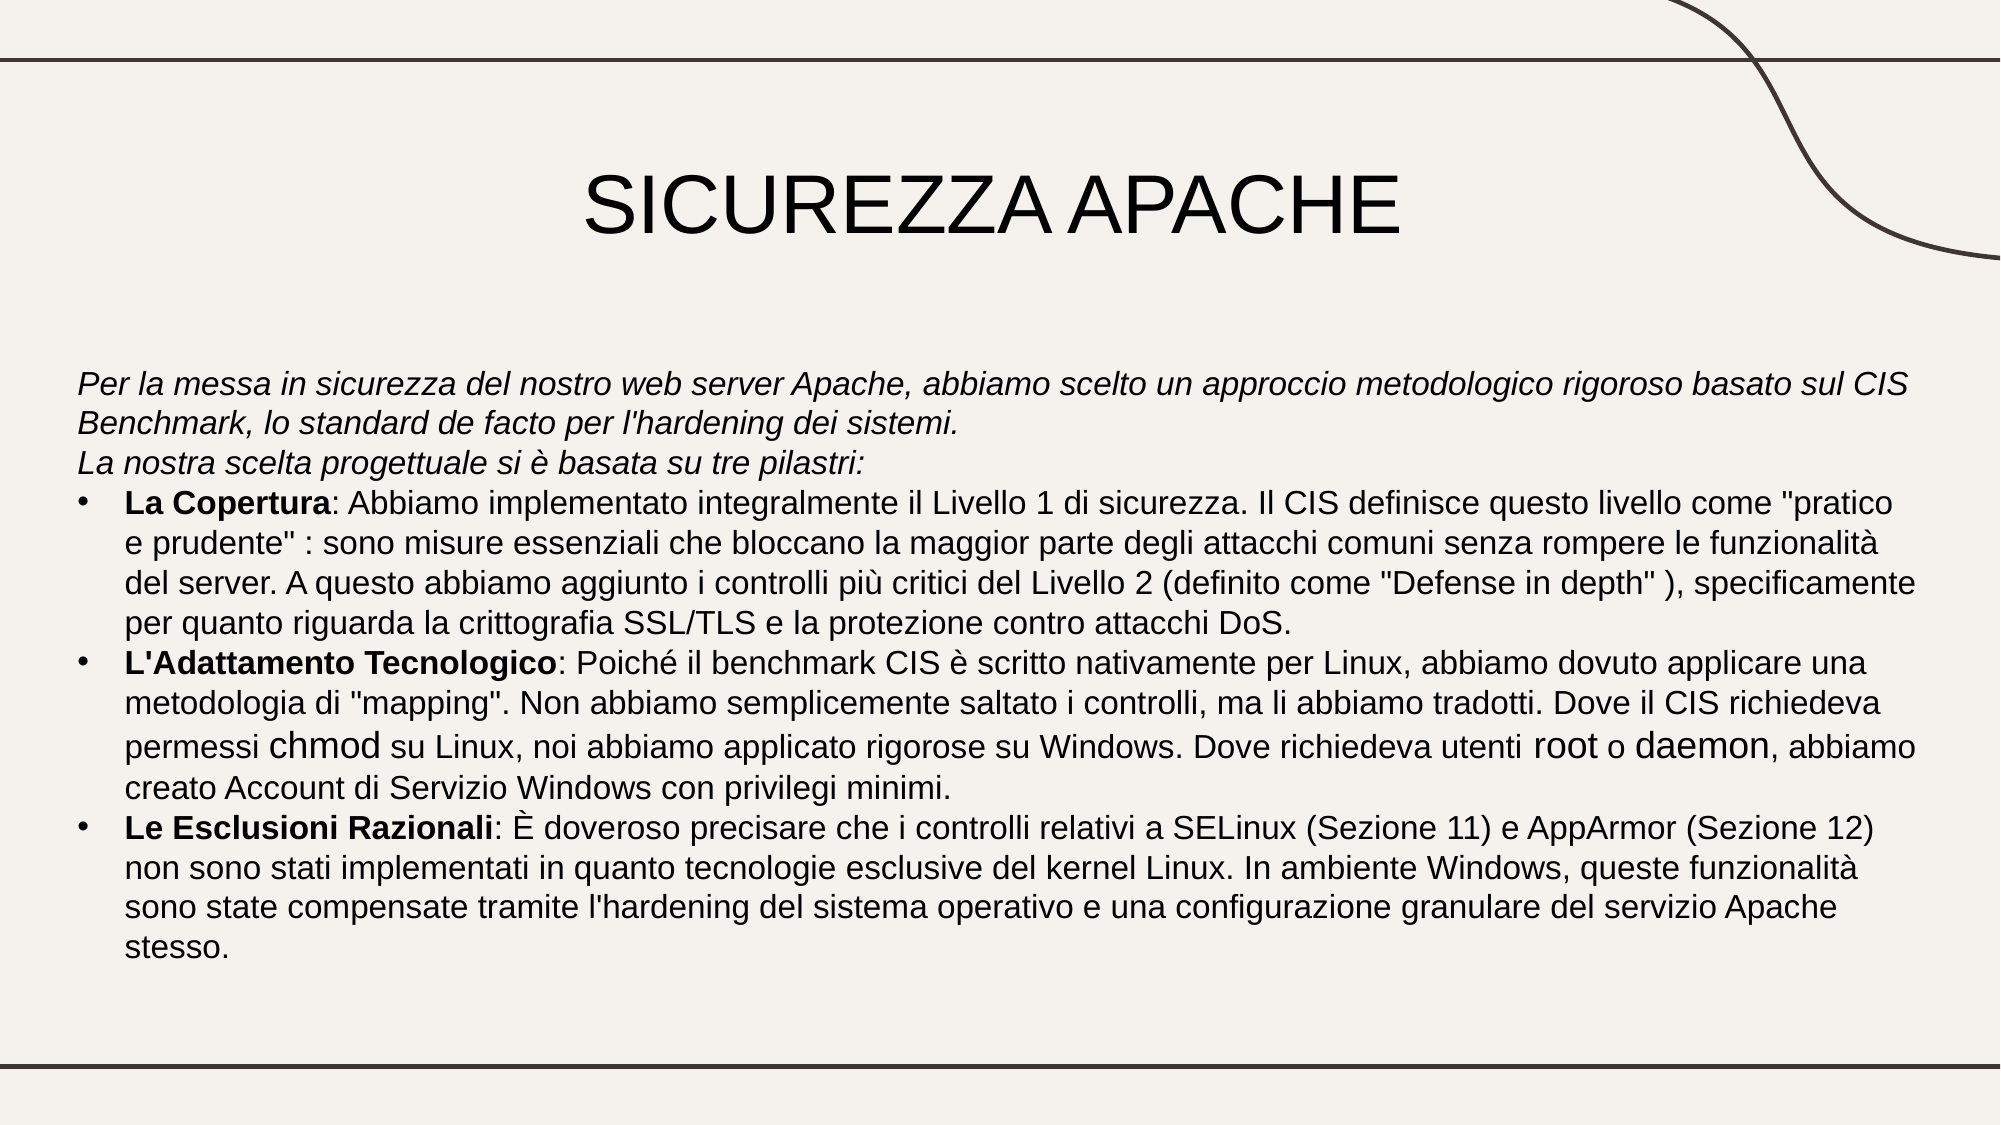

SICUREZZA APACHE
Per la messa in sicurezza del nostro web server Apache, abbiamo scelto un approccio metodologico rigoroso basato sul CIS Benchmark, lo standard de facto per l'hardening dei sistemi.
La nostra scelta progettuale si è basata su tre pilastri:
La Copertura: Abbiamo implementato integralmente il Livello 1 di sicurezza. Il CIS definisce questo livello come "pratico e prudente" : sono misure essenziali che bloccano la maggior parte degli attacchi comuni senza rompere le funzionalità del server. A questo abbiamo aggiunto i controlli più critici del Livello 2 (definito come "Defense in depth" ), specificamente per quanto riguarda la crittografia SSL/TLS e la protezione contro attacchi DoS.
L'Adattamento Tecnologico: Poiché il benchmark CIS è scritto nativamente per Linux, abbiamo dovuto applicare una metodologia di "mapping". Non abbiamo semplicemente saltato i controlli, ma li abbiamo tradotti. Dove il CIS richiedeva permessi chmod su Linux, noi abbiamo applicato rigorose su Windows. Dove richiedeva utenti root o daemon, abbiamo creato Account di Servizio Windows con privilegi minimi.
Le Esclusioni Razionali: È doveroso precisare che i controlli relativi a SELinux (Sezione 11) e AppArmor (Sezione 12) non sono stati implementati in quanto tecnologie esclusive del kernel Linux. In ambiente Windows, queste funzionalità sono state compensate tramite l'hardening del sistema operativo e una configurazione granulare del servizio Apache stesso.